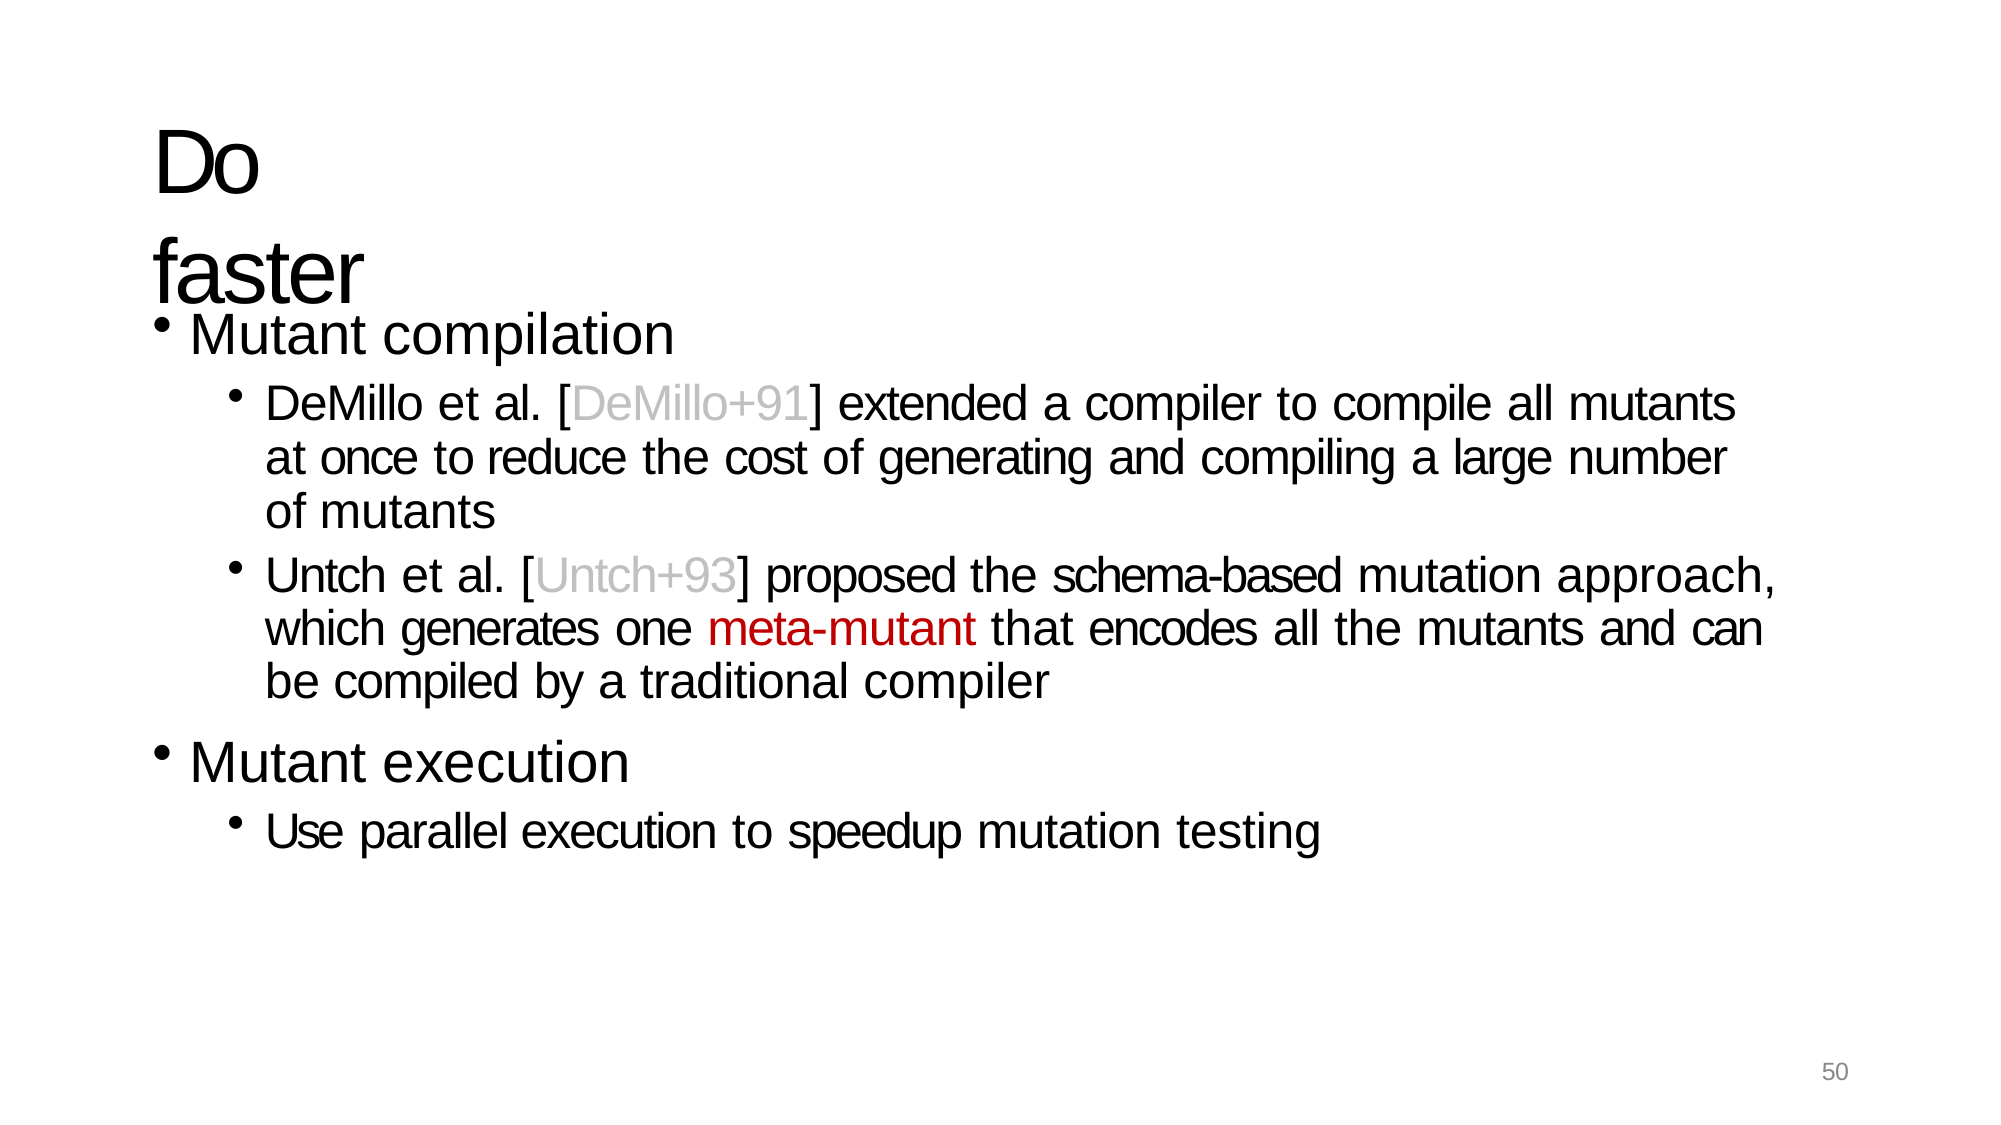

# Do faster
Mutant compilation
DeMillo et al. [DeMillo+91] extended a compiler to compile all mutants at once to reduce the cost of generating and compiling a large number of mutants
Untch et al. [Untch+93] proposed the schema-based mutation approach, which generates one meta-mutant that encodes all the mutants and can be compiled by a traditional compiler
Mutant execution
Use parallel execution to speedup mutation testing
50